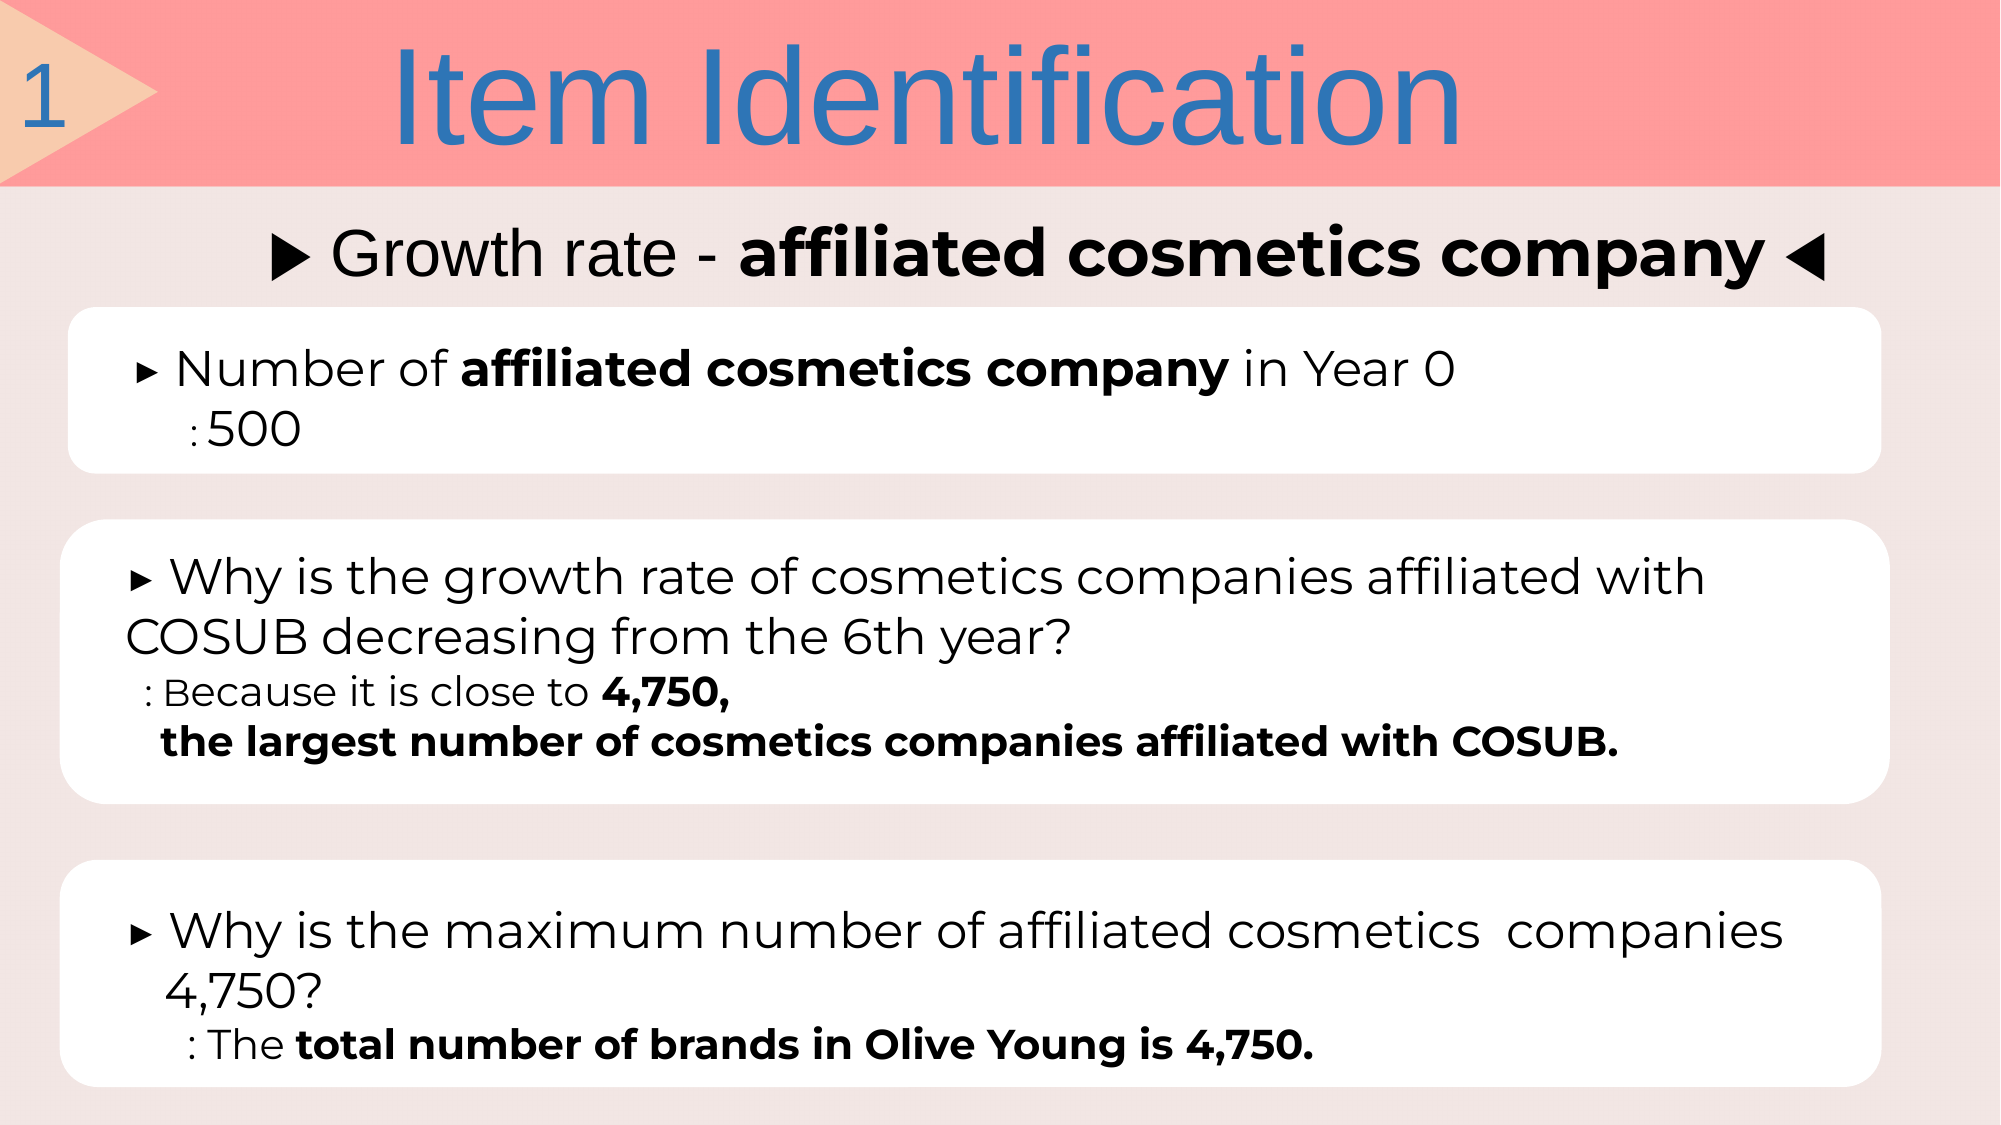

Item Identification

1
▶ Growth rate - affiliated cosmetics company ◀

▶ Number of affiliated cosmetics company in Year 0
      : 500

▶ Why is the growth rate of cosmetics companies affiliated with COSUB decreasing from the 6th year?
  : Because it is close to 4,750,
   the largest number of cosmetics companies affiliated with COSUB.

▶ Why is the maximum number of affiliated cosmetics  companies
   4,750?
      : The total number of brands in Olive Young is 4,750.